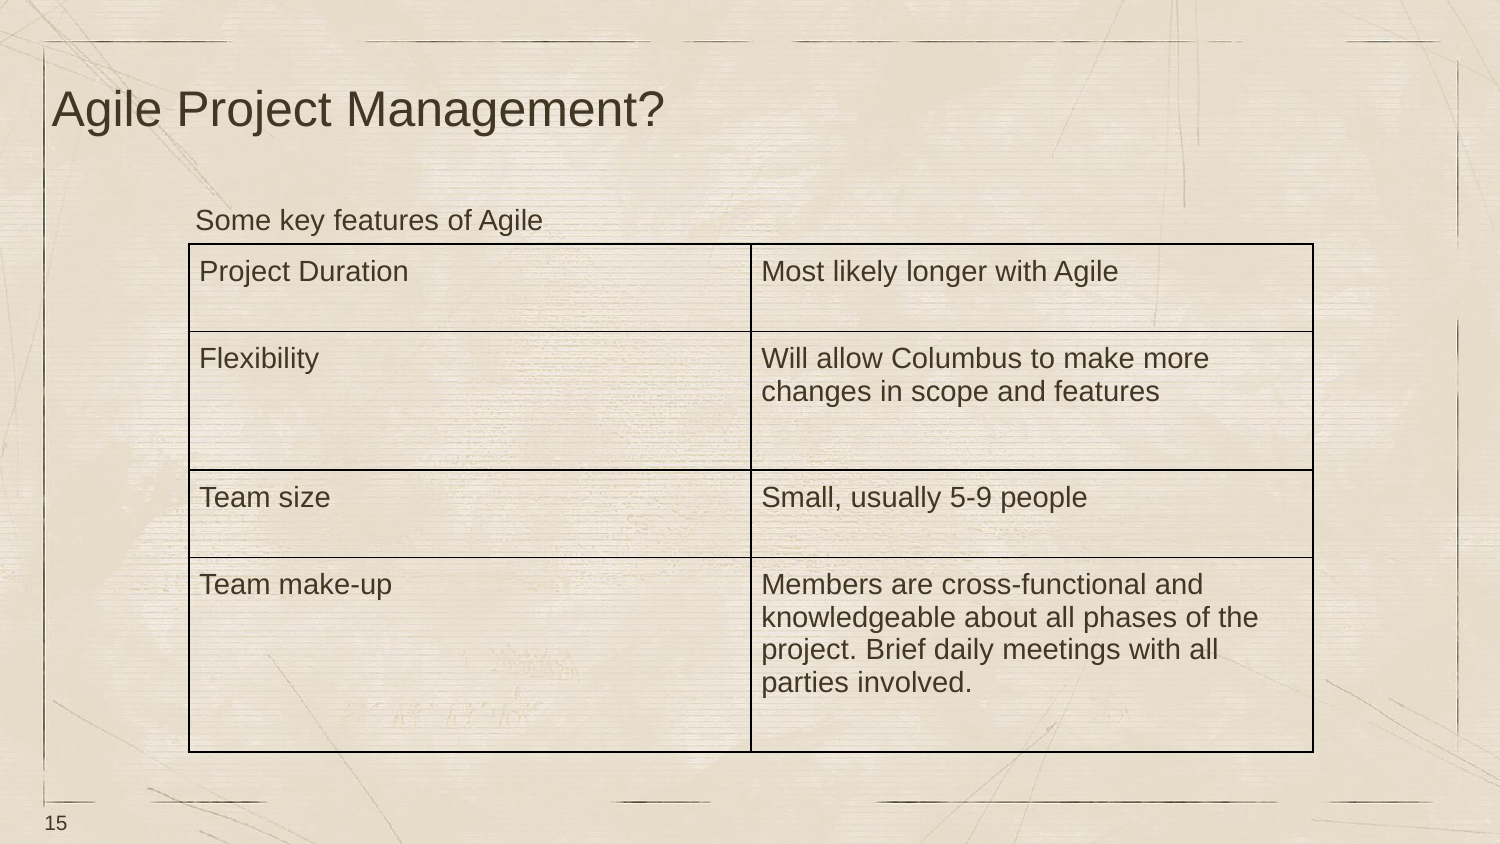

# Agile Project Management?
Some key features of Agile
| Project Duration | Most likely longer with Agile |
| --- | --- |
| Flexibility | Will allow Columbus to make more changes in scope and features |
| Team size | Small, usually 5-9 people |
| Team make-up | Members are cross-functional and knowledgeable about all phases of the project. Brief daily meetings with all parties involved. |
15